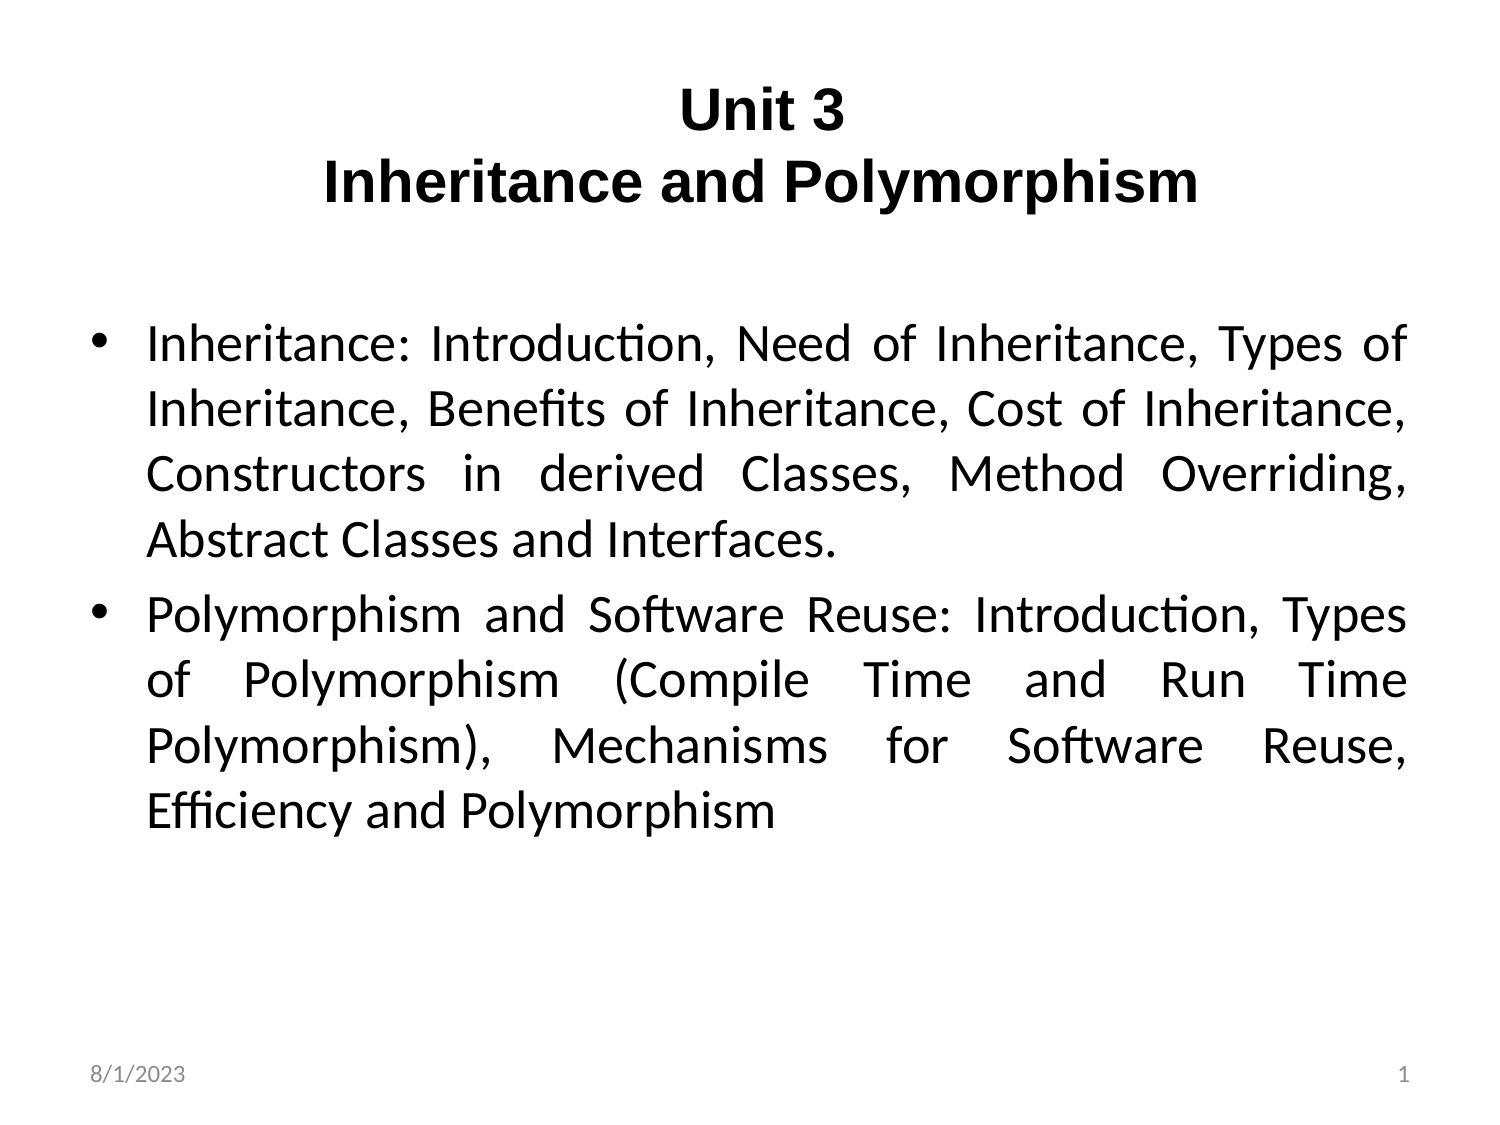

# Unit 3 Inheritance and Polymorphism
Inheritance: Introduction, Need of Inheritance, Types of Inheritance, Benefits of Inheritance, Cost of Inheritance, Constructors in derived Classes, Method Overriding, Abstract Classes and Interfaces.
Polymorphism and Software Reuse: Introduction, Types of Polymorphism (Compile Time and Run Time Polymorphism), Mechanisms for Software Reuse, Efficiency and Polymorphism

8/1/2023
1